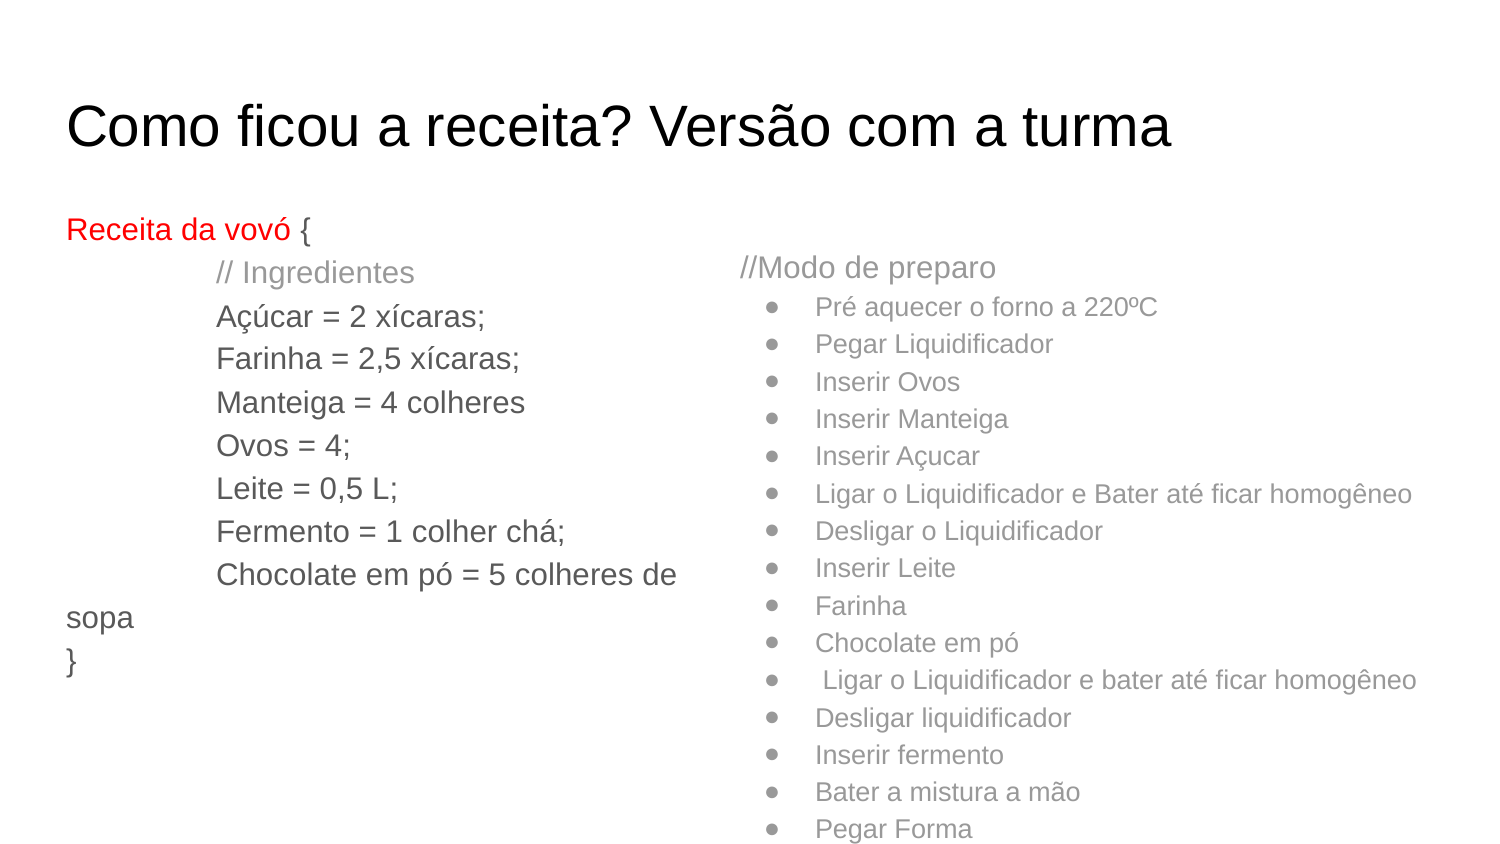

# Como ficou a receita? Versão com a turma
Receita da vovó {
	// Ingredientes
	Açúcar = 2 xícaras;
	Farinha = 2,5 xícaras;
	Manteiga = 4 colheres
	Ovos = 4;
	Leite = 0,5 L;
	Fermento = 1 colher chá;
	Chocolate em pó = 5 colheres de sopa
}

//Modo de preparo
Pré aquecer o forno a 220ºC
Pegar Liquidificador
Inserir Ovos
Inserir Manteiga
Inserir Açucar
Ligar o Liquidificador e Bater até ficar homogêneo
Desligar o Liquidificador
Inserir Leite
Farinha
Chocolate em pó
 Ligar o Liquidificador e bater até ficar homogêneo
Desligar liquidificador
Inserir fermento
Bater a mistura a mão
Pegar Forma
Untar Forma com Manteiga e farinha
colocar a mistura na forma
abrir o forno
inserir a forma no forno
fechar o forno
ajustar a temperatura 180ºC
esperar 40 min
abrir o forno
verificar se o bolo está pronto com o garfo
se estiver pronto
retirar forma do forno
fechar a porta do forno
desligar o forno
comer o bolo
fim
senão
fechar a porta do forno
deixar mais 5 min
verificar se o bolo está pronto

	Misturar os ingredientes
Colocar no forno
	Assar por 1 hora